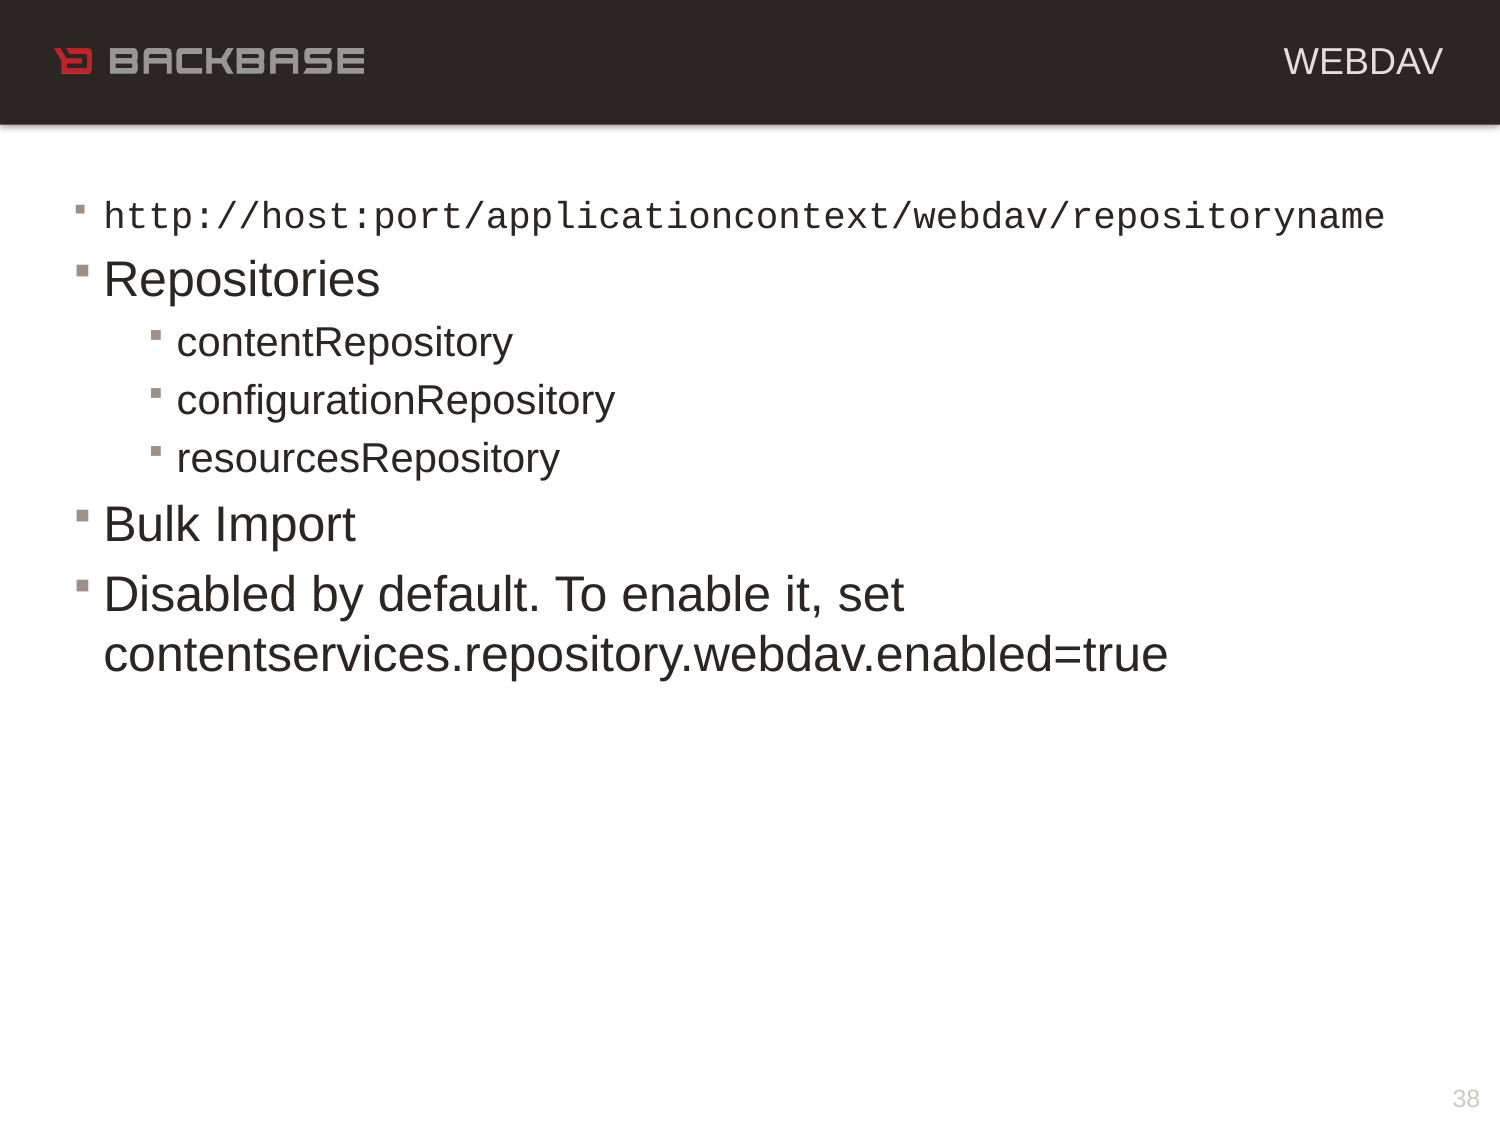

WEBDAV
http://host:port/applicationcontext/webdav/repositoryname
Repositories
contentRepository
configurationRepository
resourcesRepository
Bulk Import
Disabled by default. To enable it, set contentservices.repository.webdav.enabled=true

38